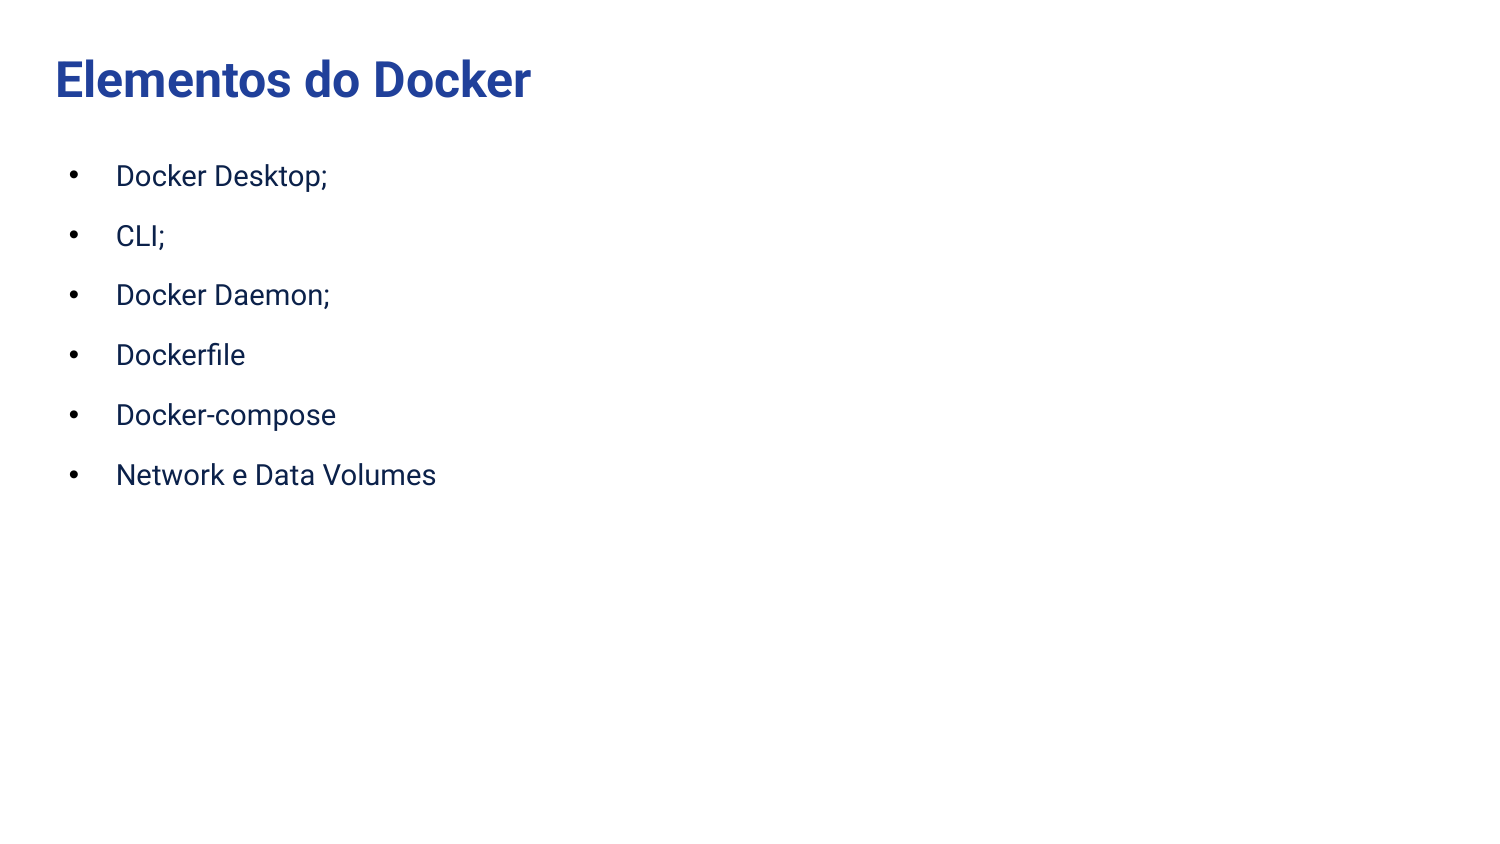

Elementos do Docker

Docker Desktop;
CLI;
Docker Daemon;
Dockerfile
Docker-compose
Network e Data Volumes